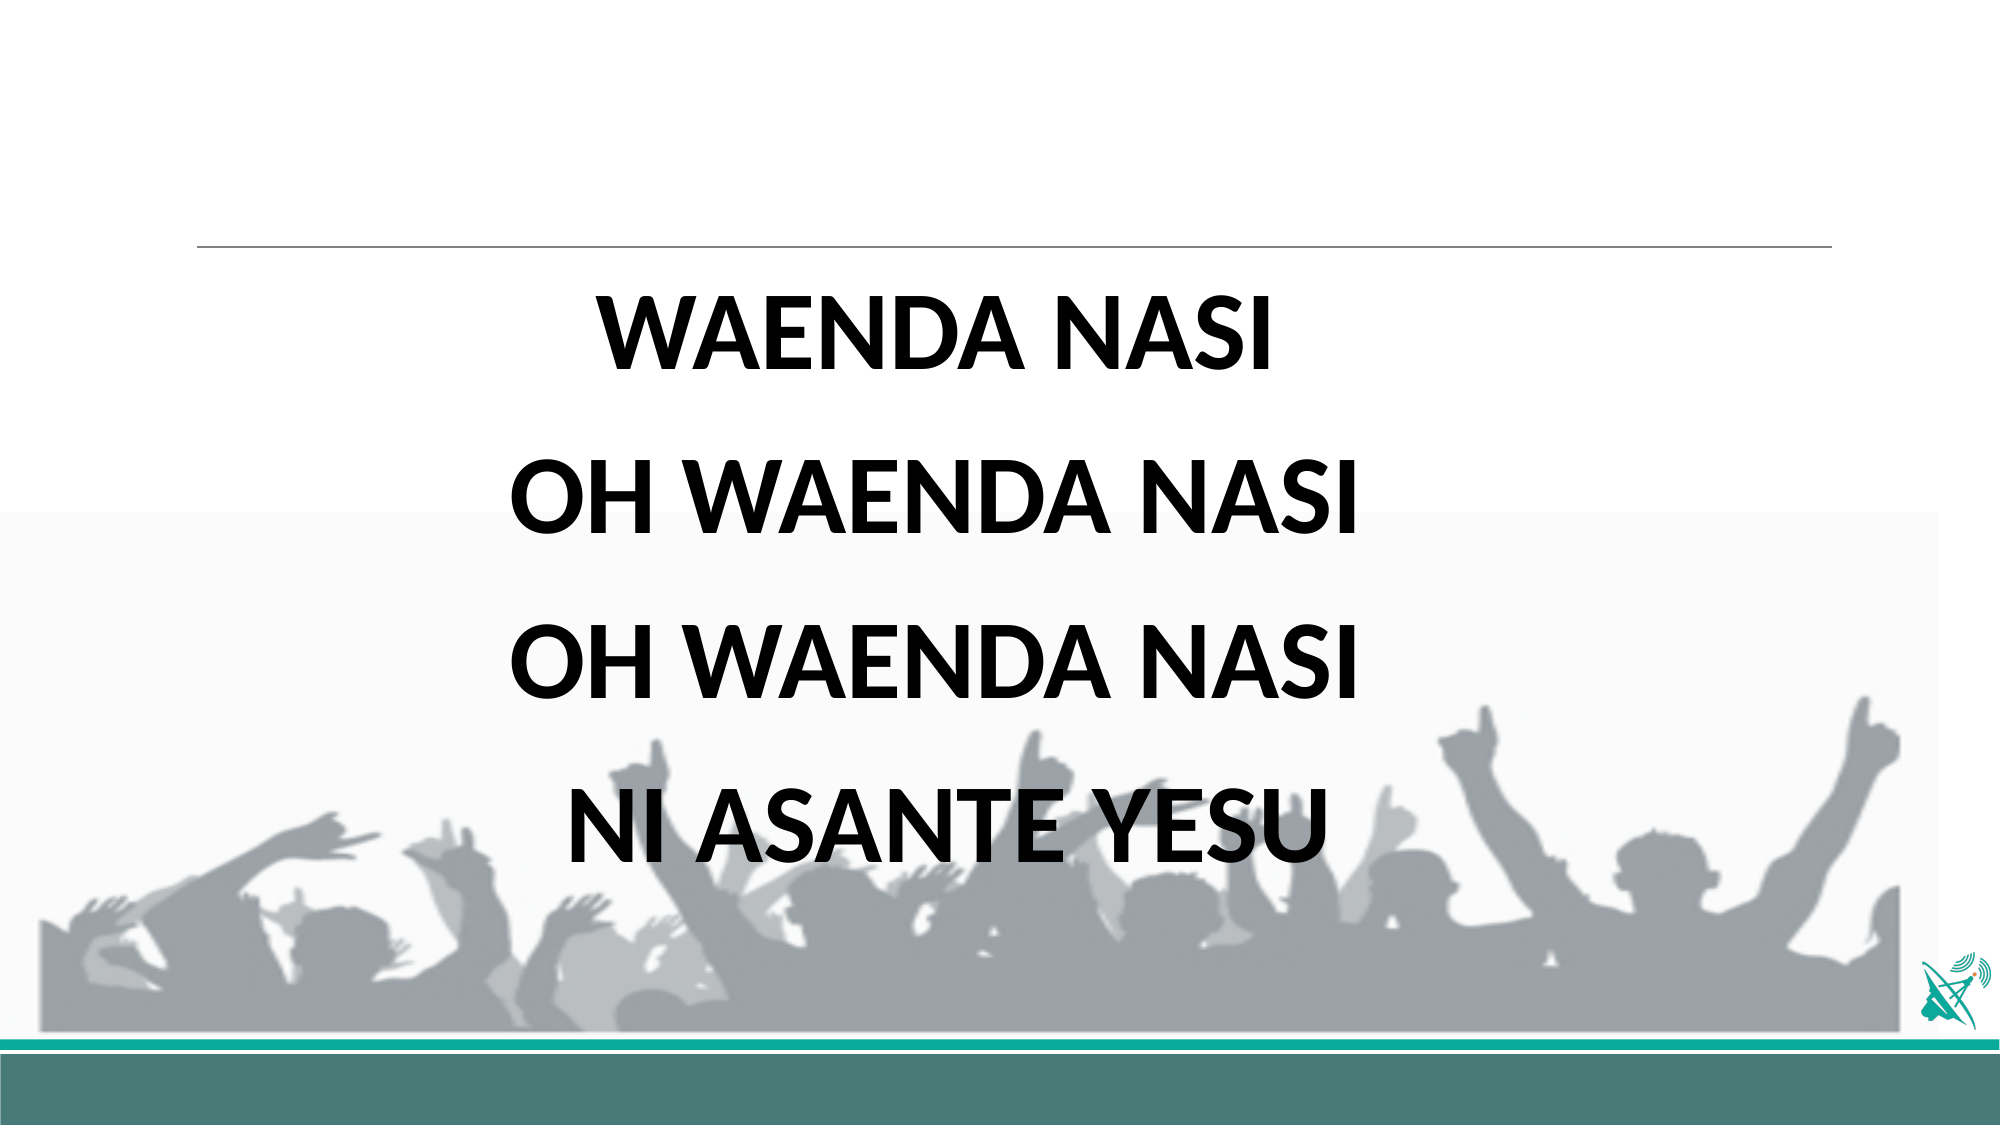

WAENDA NASI
OH WAENDA NASI
OH WAENDA NASI
 NI ASANTE YESU